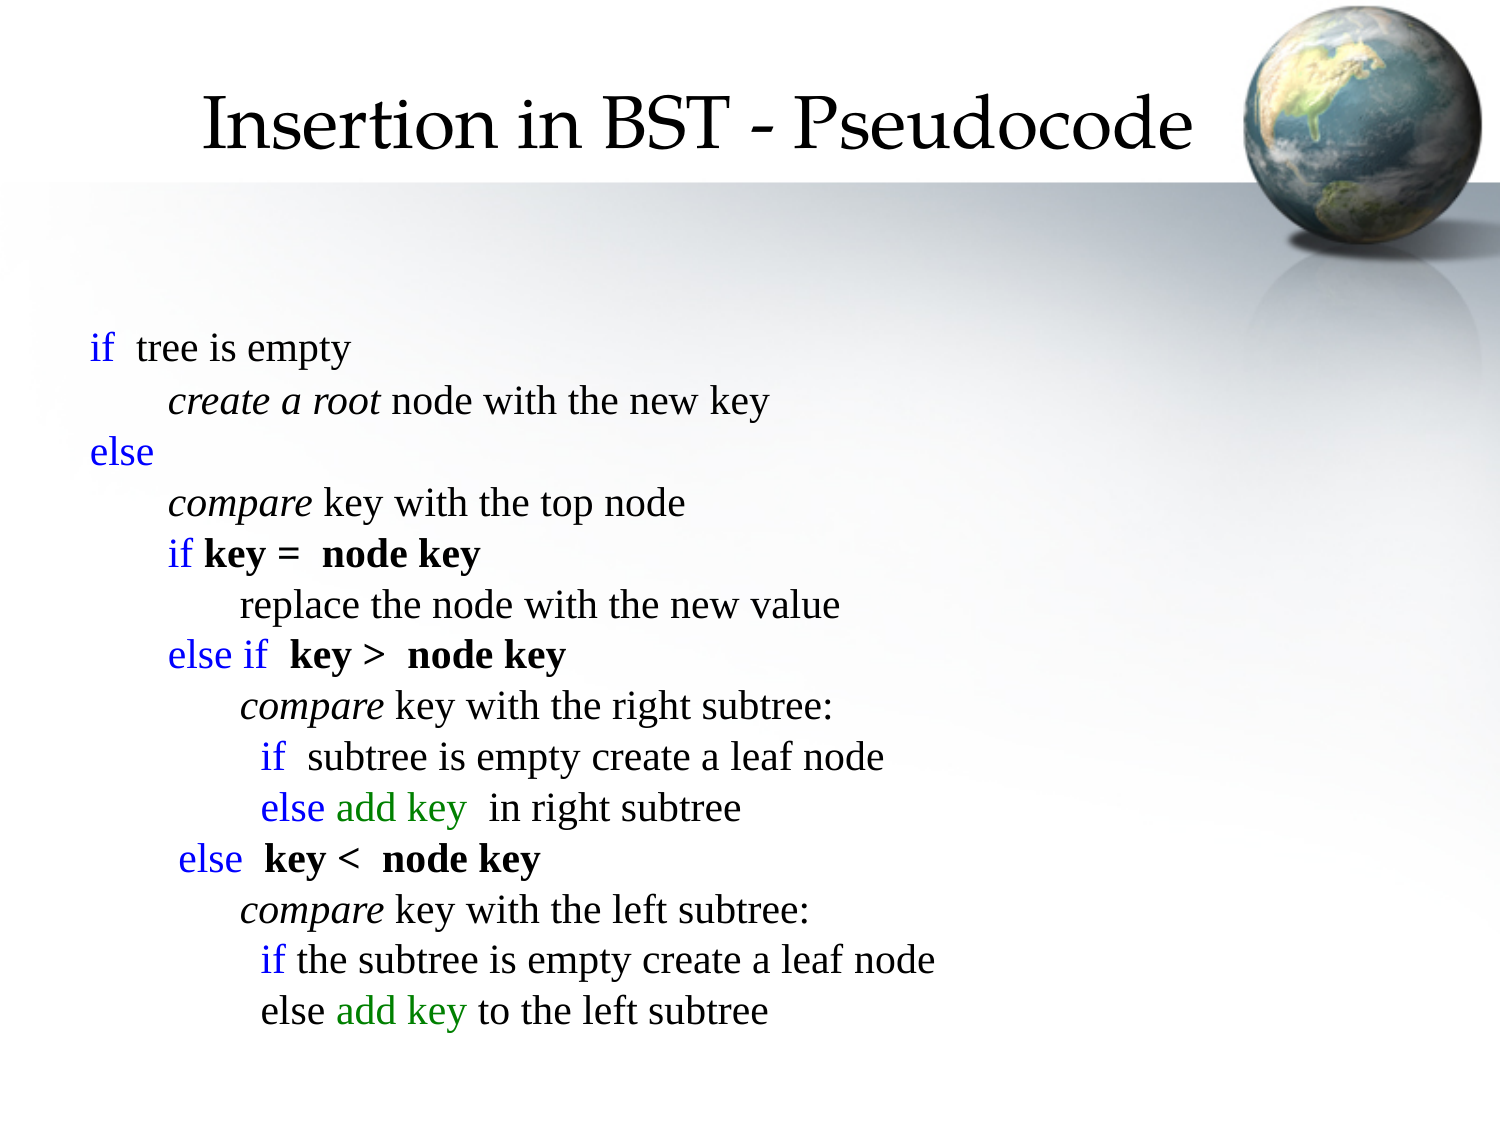

Insertion in BST - Pseudocode
if  tree is empty
	create a root node with the new key
else
	compare key with the top node
	if key =  node key
		replace the node with the new value
	else if  key >  node key
		compare key with the right subtree:
		  if  subtree is empty create a leaf node
		  else add key  in right subtree
	 else  key <  node key
	 	compare key with the left subtree:
		  if the subtree is empty create a leaf node
		  else add key to the left subtree